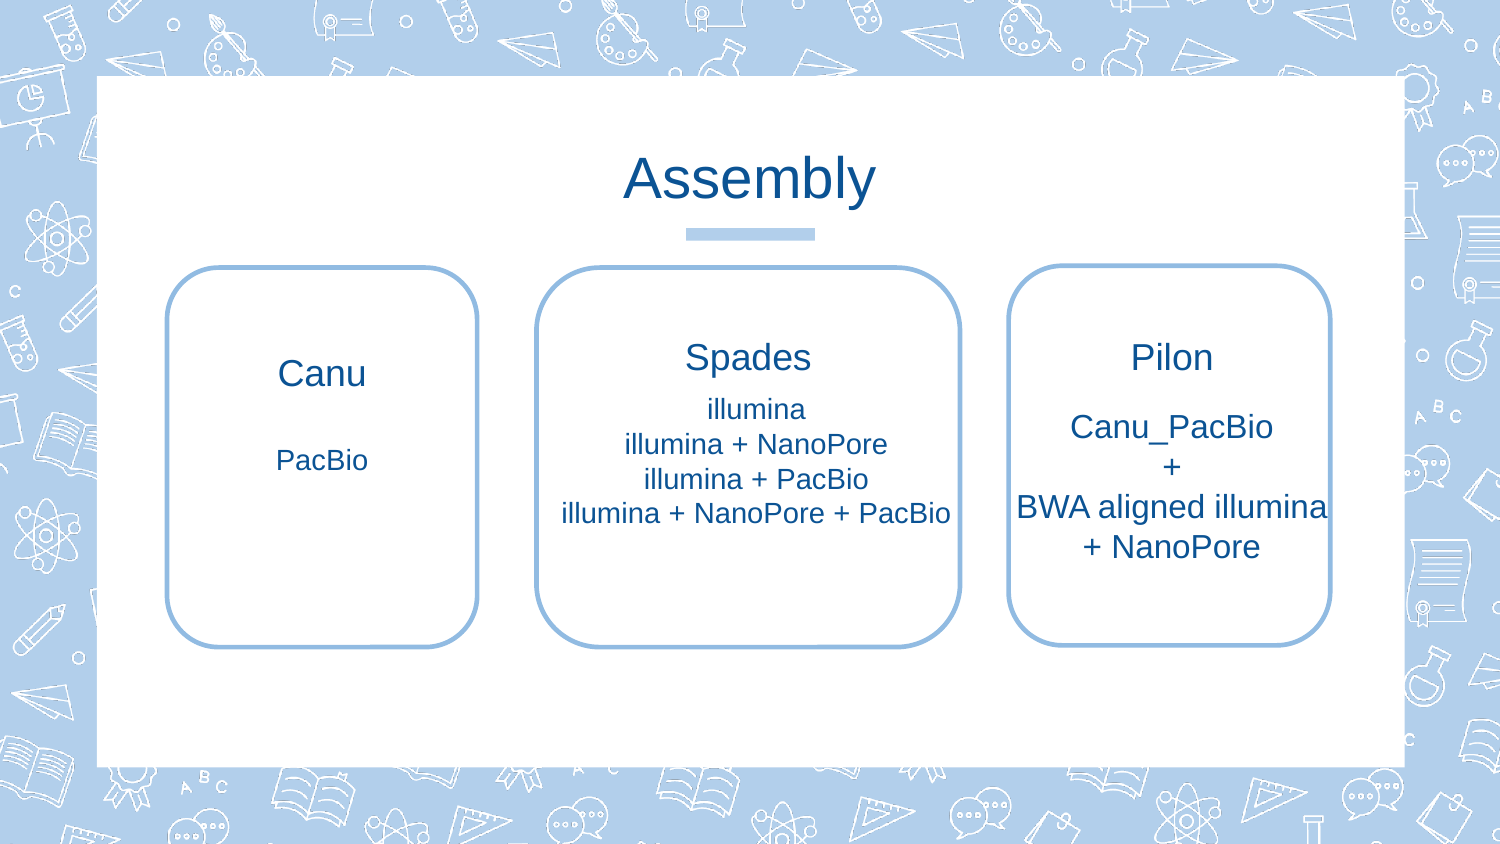

# Assembly

Spades
Pilon
Canu
Canu_PacBio
+
BWA aligned illumina + NanoPore
PacBio
illumina
illumina + NanoPore
illumina + PacBio
illumina + NanoPore + PacBio